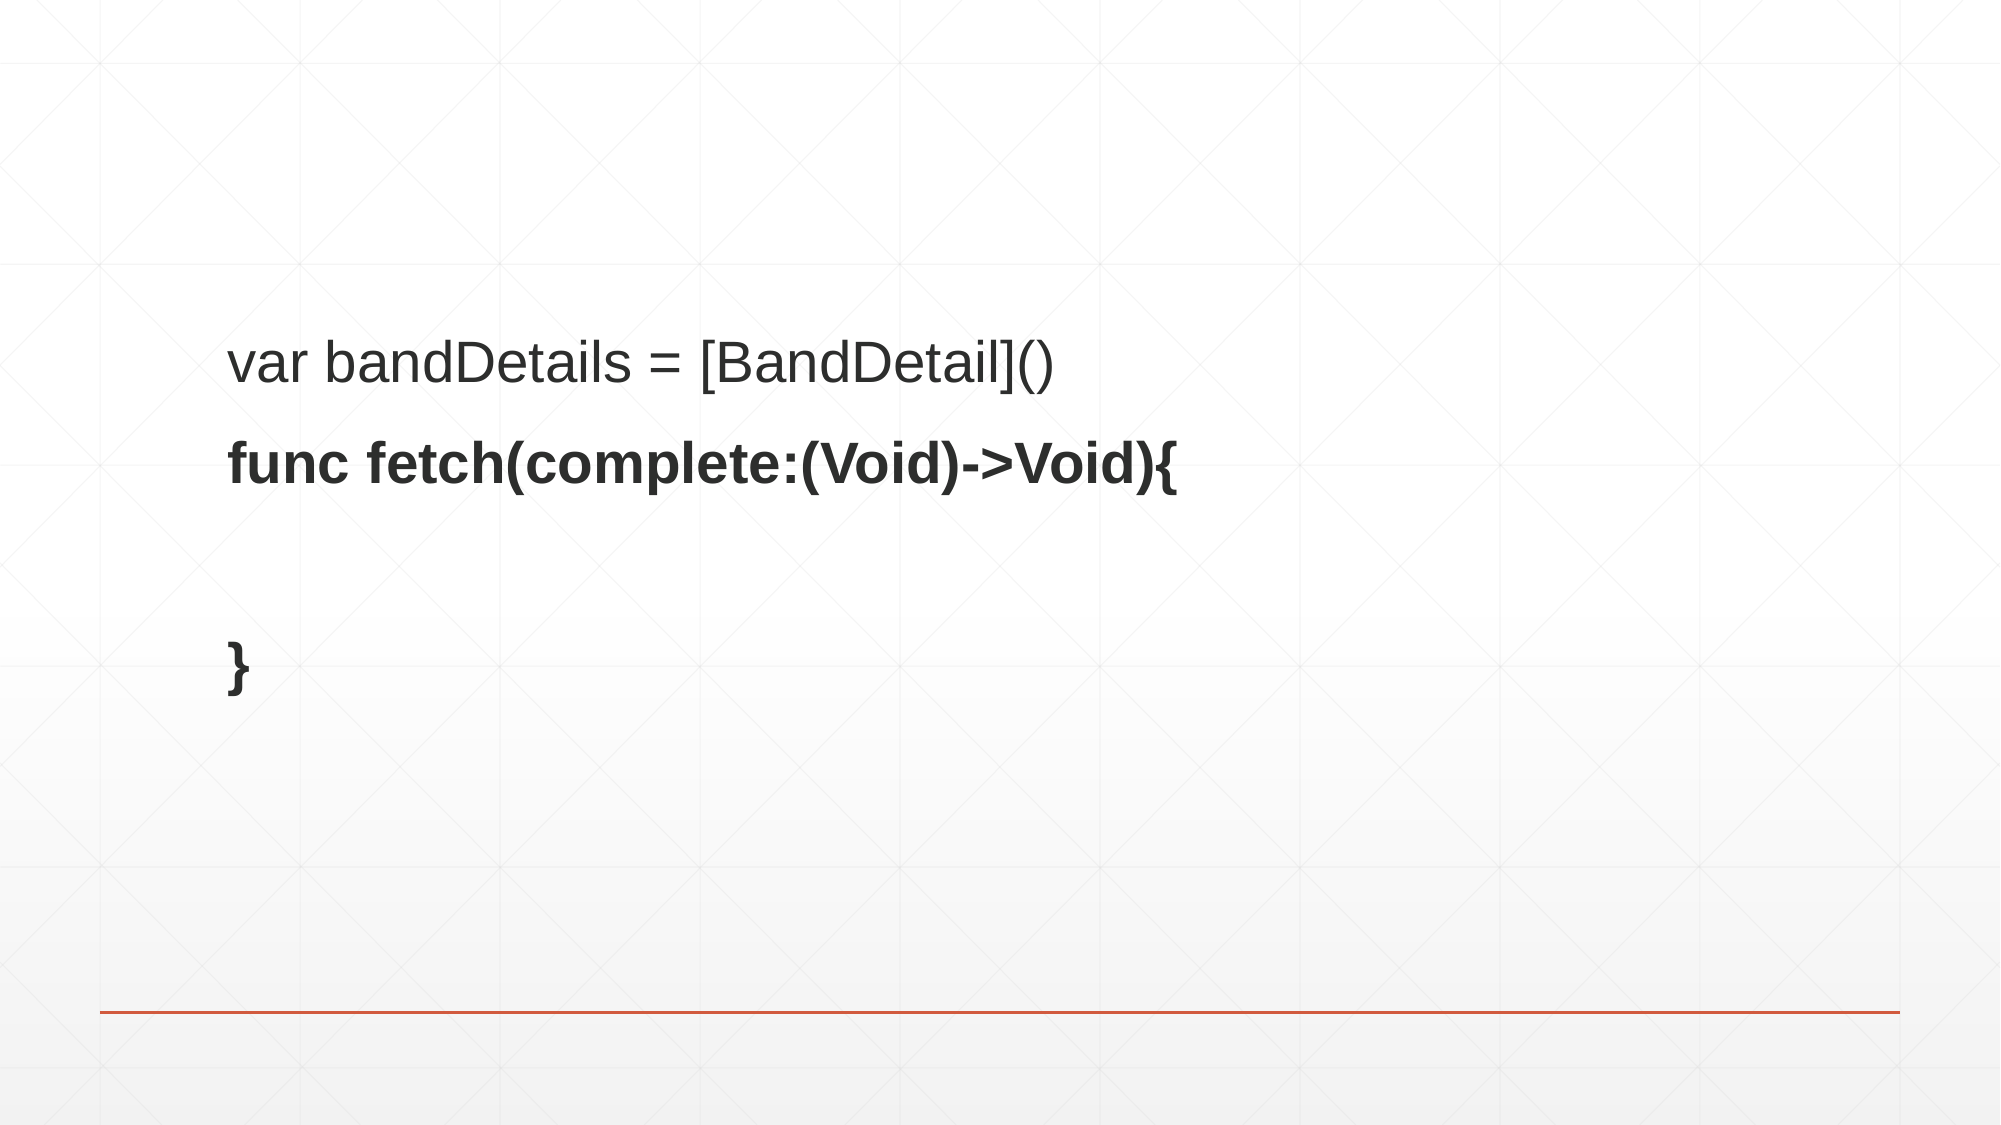

var bandDetails = [BandDetail]()
func fetch(complete:(Void)->Void){

}